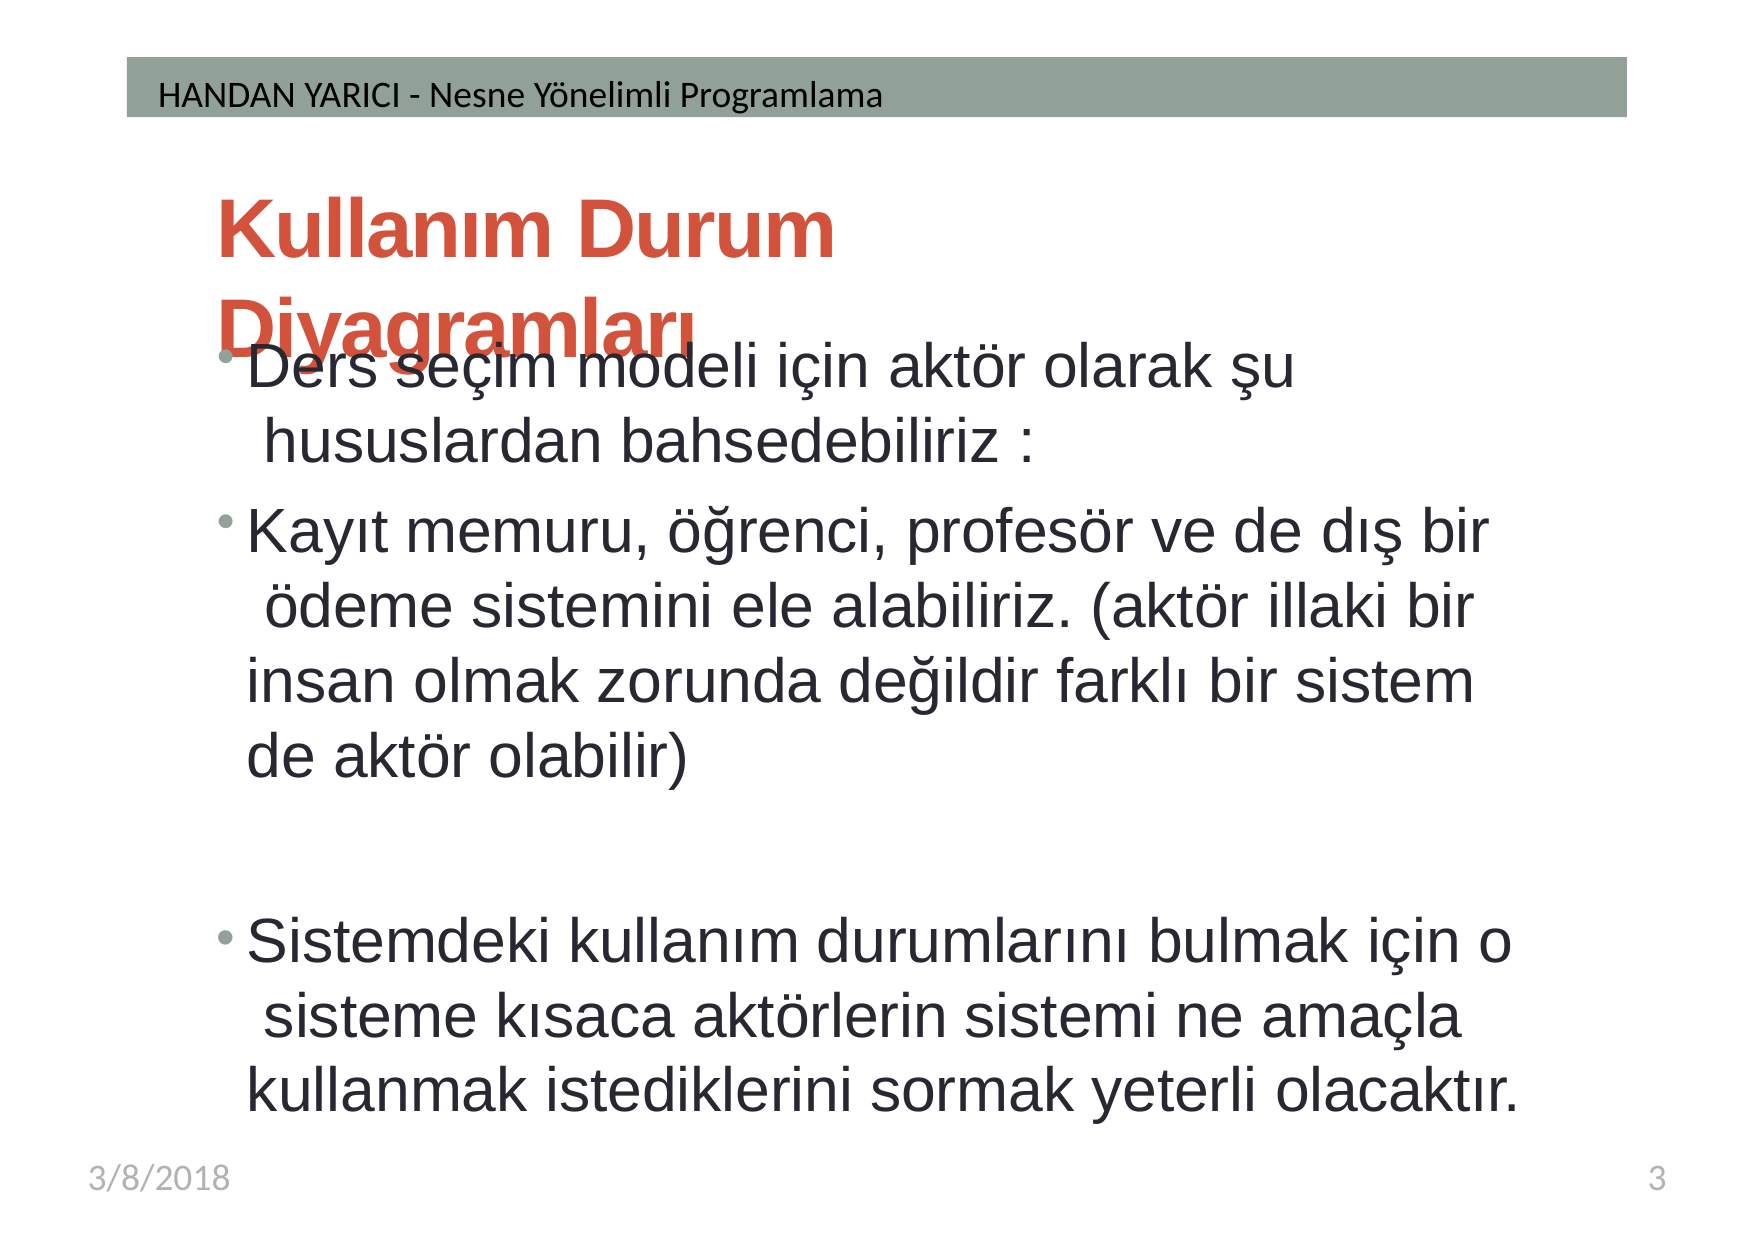

HANDAN YARICI - Nesne Yönelimli Programlama
# Kullanım Durum Diyagramları
Ders seçim modeli için aktör olarak şu  hususlardan bahsedebiliriz :
Kayıt memuru, öğrenci, profesör ve de dış bir  ödeme sistemini ele alabiliriz. (aktör illaki bir  insan olmak zorunda değildir farklı bir sistem  de aktör olabilir)

Sistemdeki kullanım durumlarını bulmak için o  sisteme kısaca aktörlerin sistemi ne amaçla  kullanmak istediklerini sormak yeterli olacaktır.
3/8/2018
3